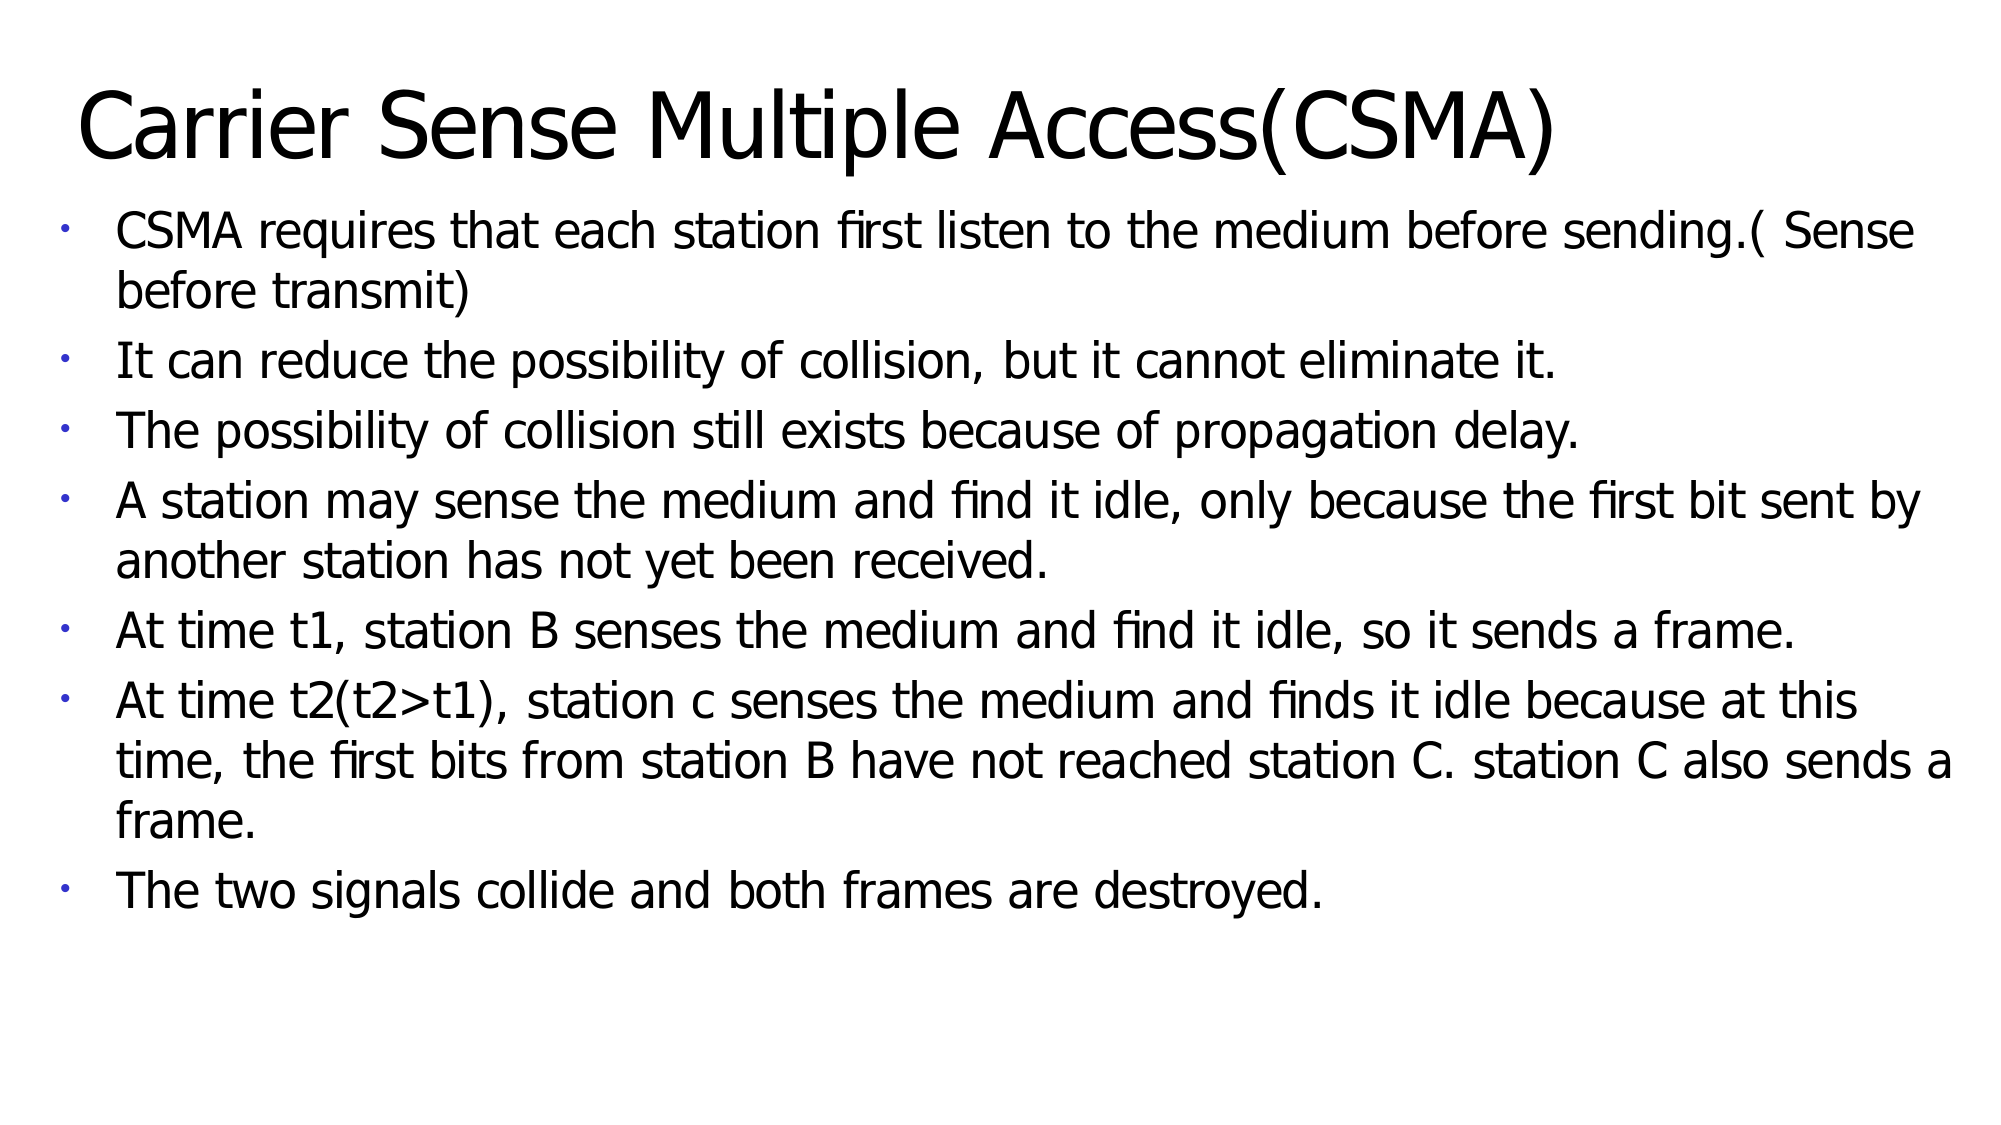

# Carrier Sense Multiple Access(CSMA)
CSMA requires that each station first listen to the medium before sending.( Sense before transmit)
It can reduce the possibility of collision, but it cannot eliminate it.
The possibility of collision still exists because of propagation delay.
A station may sense the medium and find it idle, only because the first bit sent by another station has not yet been received.
At time t1, station B senses the medium and find it idle, so it sends a frame.
At time t2(t2>t1), station c senses the medium and finds it idle because at this time, the first bits from station B have not reached station C. station C also sends a frame.
The two signals collide and both frames are destroyed.